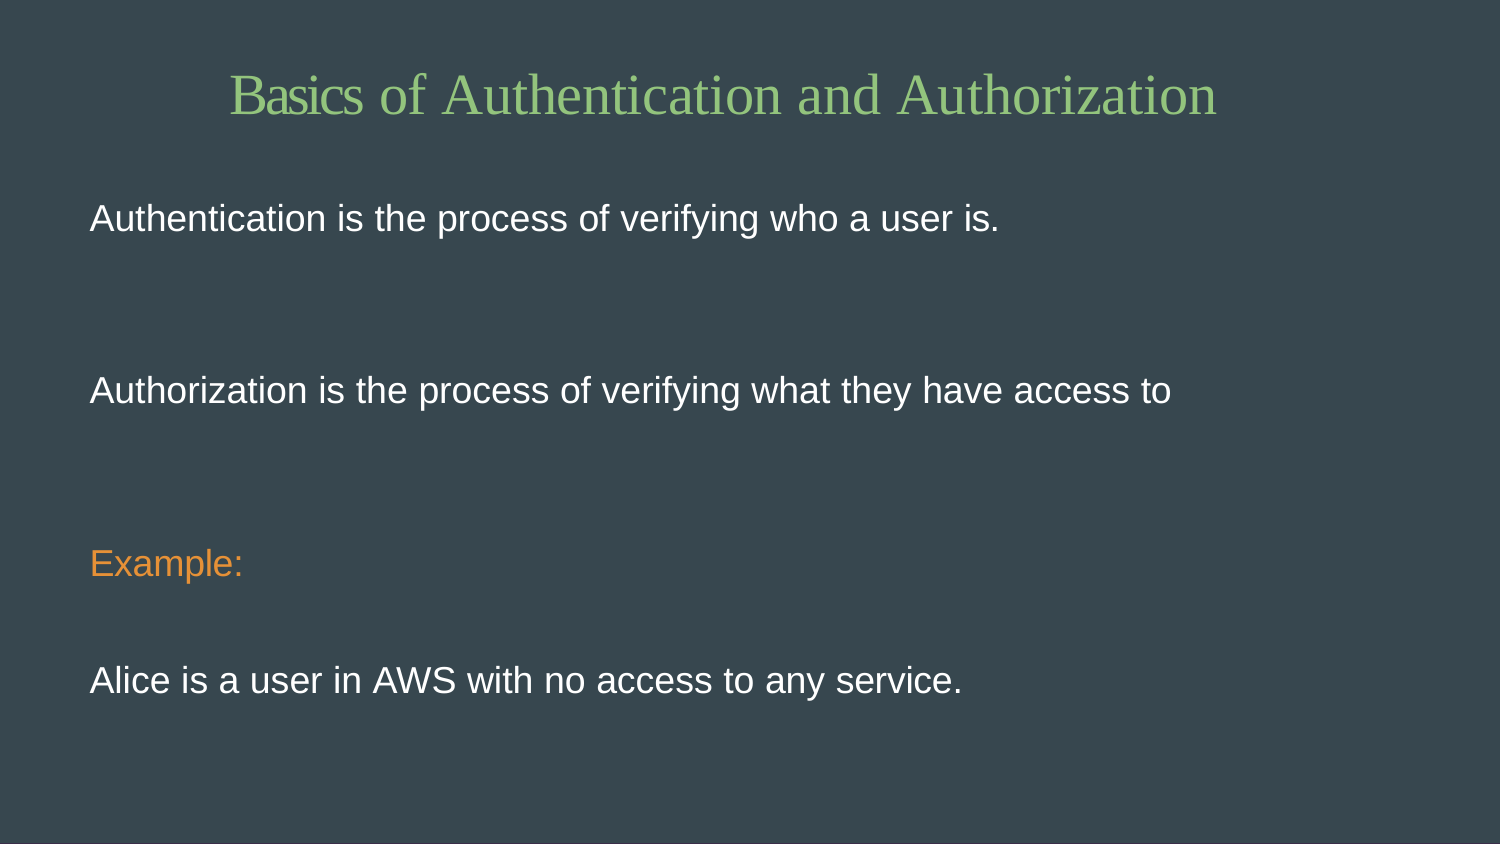

# Basics of Authentication and Authorization
Authentication is the process of verifying who a user is.
Authorization is the process of verifying what they have access to
Example:

Alice is a user in AWS with no access to any service.